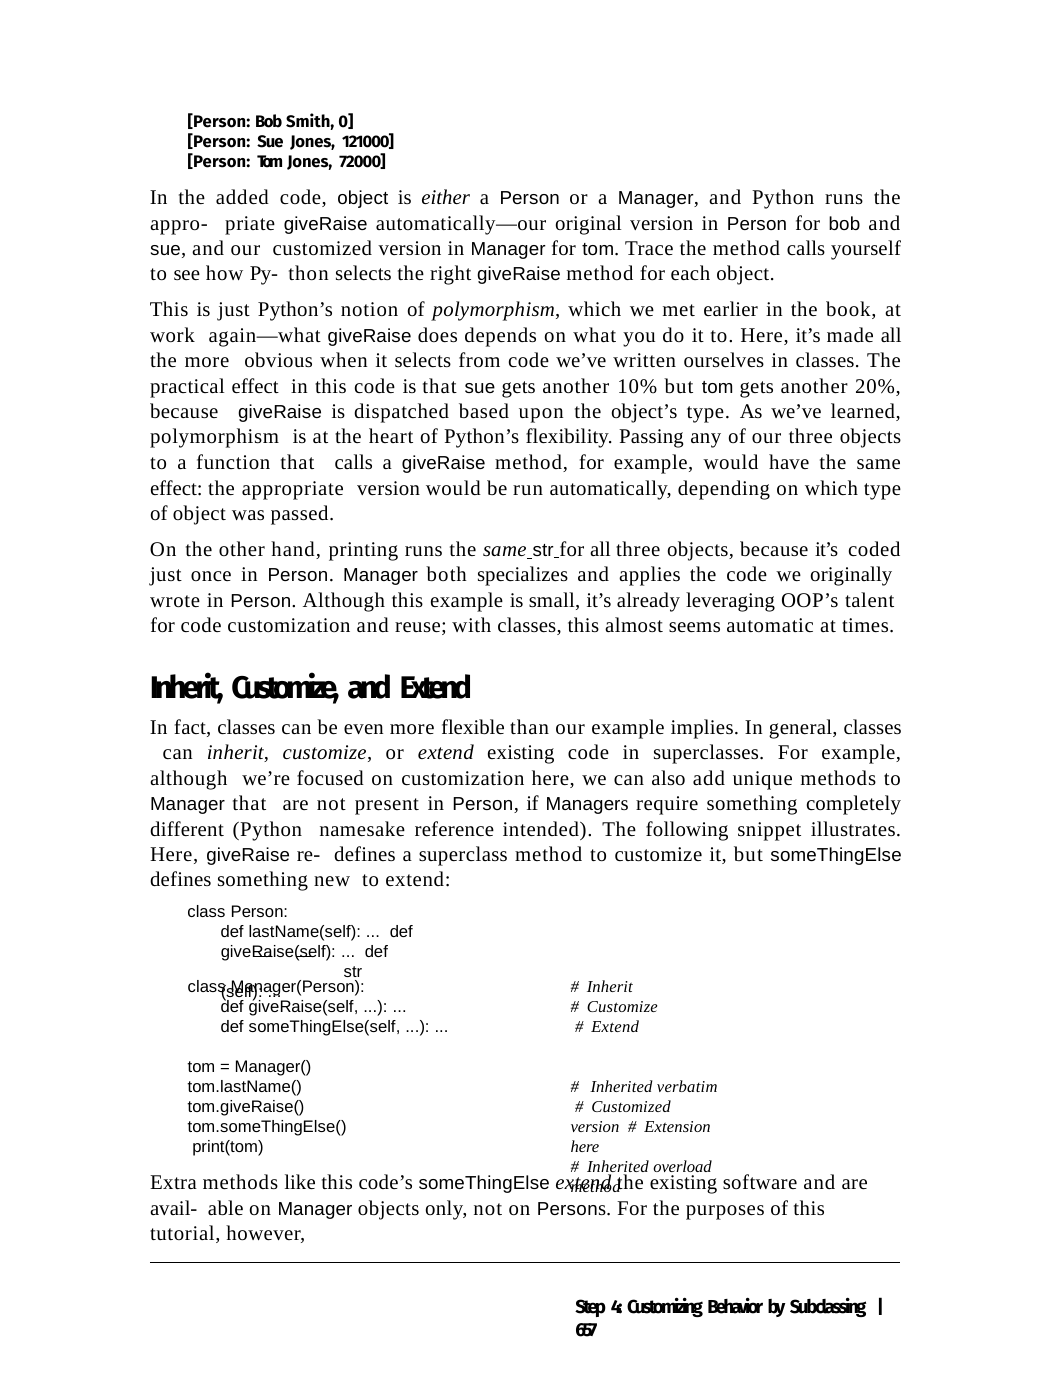

[Person: Bob Smith, 0]  [Person: Sue Jones, 121000]  [Person: Tom Jones, 72000]
In the added code, object is either a Person or a Manager, and Python runs the appro-  priate giveRaise automatically—our original version in Person for bob and sue, and our  customized version in Manager for tom. Trace the method calls yourself to see how Py-  thon selects the right giveRaise method for each object.
This is just Python’s notion of polymorphism, which we met earlier in the book, at work  again—what giveRaise does depends on what you do it to. Here, it’s made all the more  obvious when it selects from code we’ve written ourselves in classes. The practical effect  in this code is that sue gets another 10% but tom gets another 20%, because  giveRaise is dispatched based upon the object’s type. As we’ve learned, polymorphism  is at the heart of Python’s flexibility. Passing any of our three objects to a function that  calls a giveRaise method, for example, would have the same effect: the appropriate  version would be run automatically, depending on which type of object was passed.
On the other hand, printing runs the same str for all three objects, because it’s  coded just once in Person. Manager both specializes and applies the code we originally  wrote in Person. Although this example is small, it’s already leveraging OOP’s talent  for code customization and reuse; with classes, this almost seems automatic at times.

Inherit, Customize, and Extend
In fact, classes can be even more flexible than our example implies. In general, classes  can inherit, customize, or extend existing code in superclasses. For example, although  we’re focused on customization here, we can also add unique methods to Manager that  are not present in Person, if Managers require something completely different (Python  namesake reference intended). The following snippet illustrates. Here, giveRaise re-  defines a superclass method to customize it, but someThingElse defines something new  to extend:
class Person:
def lastName(self): ...  def giveRaise(self): ...  def	str (self): ...

class Manager(Person):
def giveRaise(self, ...): ...
def someThingElse(self, ...): ...
# Inherit
# Customize  # Extend
tom = Manager()  tom.lastName()  tom.giveRaise()  tom.someThingElse()  print(tom)
# Inherited verbatim  # Customized version  # Extension here
# Inherited overload method
Extra methods like this code’s someThingElse extend the existing software and are avail-  able on Manager objects only, not on Persons. For the purposes of this tutorial, however,

Step 4: Customizing Behavior by Subclassing  | 657